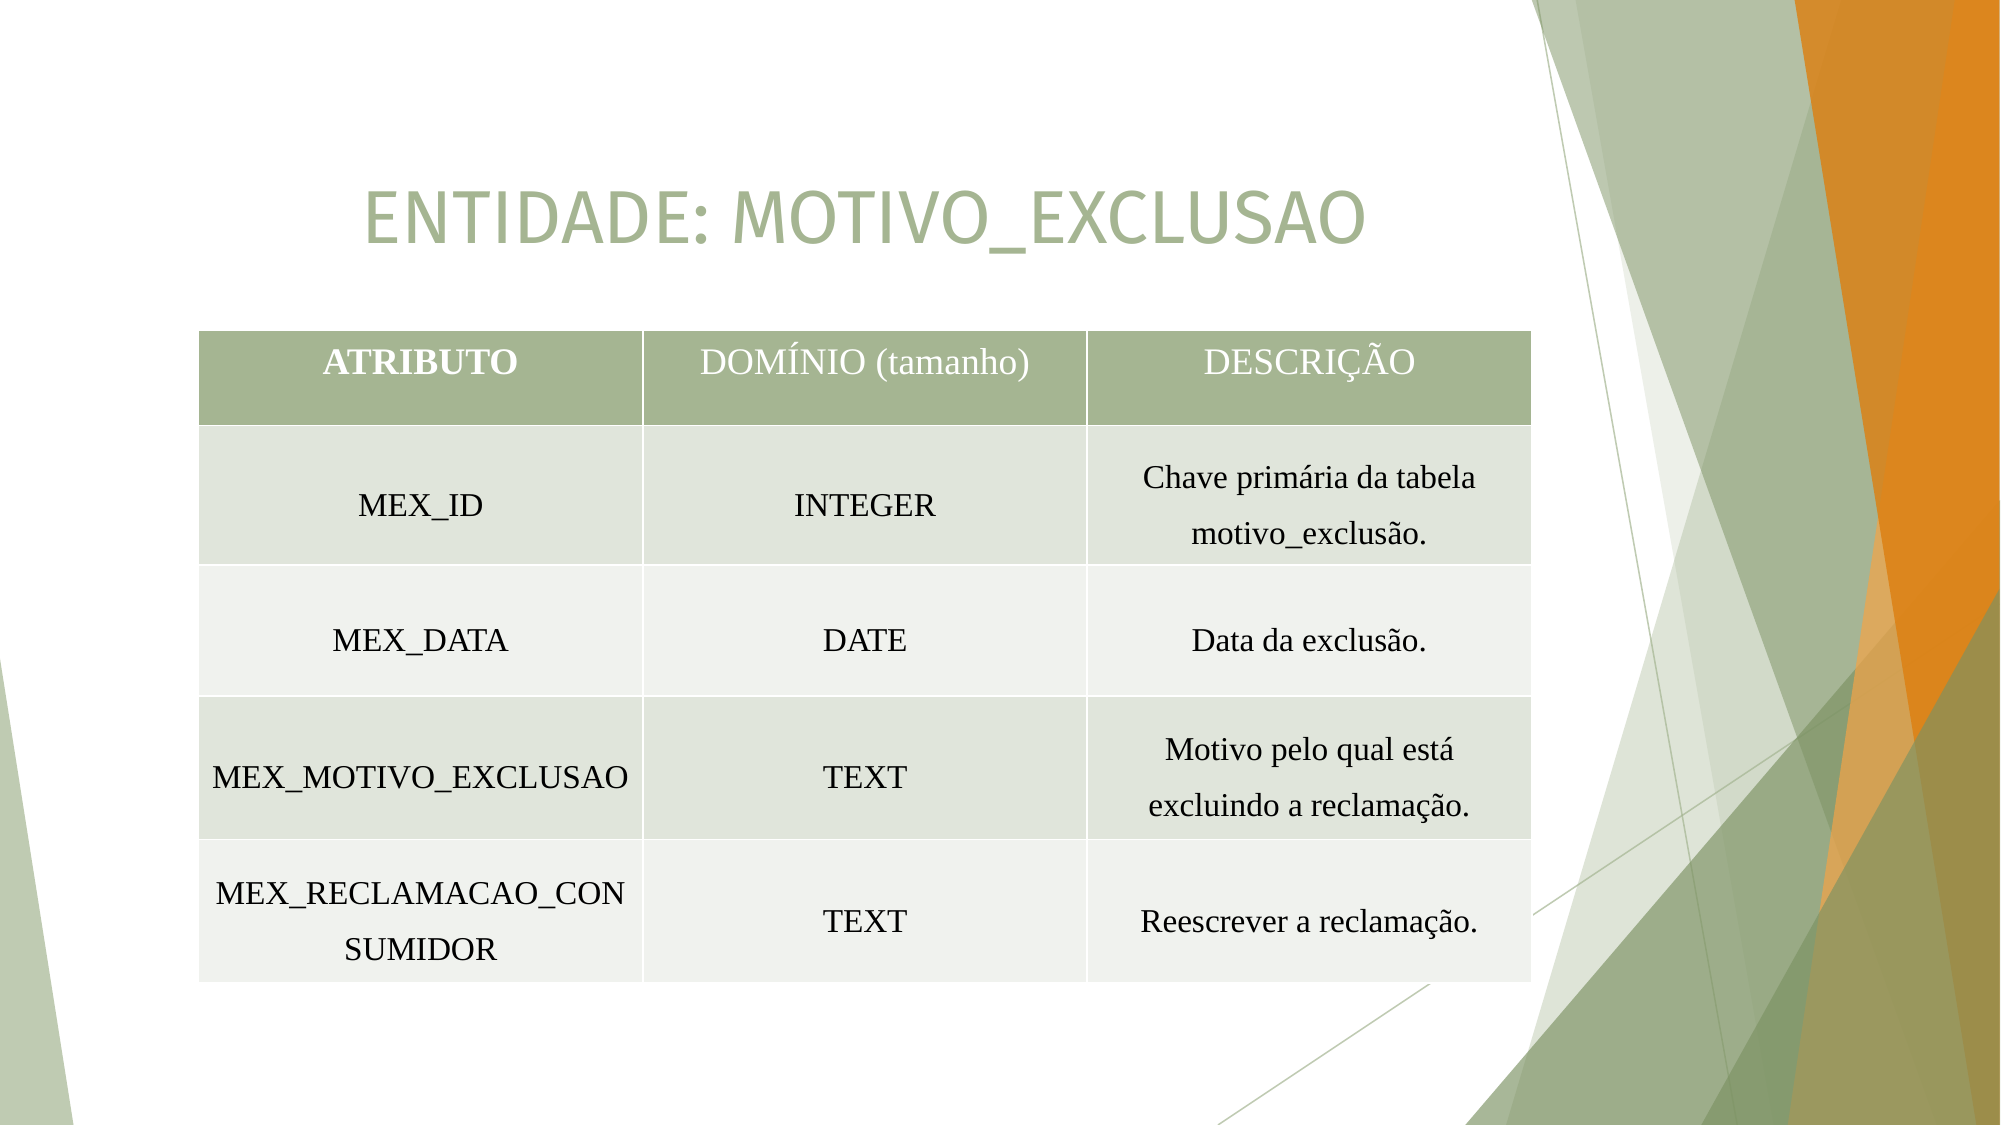

# ENTIDADE: MOTIVO_EXCLUSAO
| ATRIBUTO | DOMÍNIO (tamanho) | DESCRIÇÃO |
| --- | --- | --- |
| MEX\_ID | INTEGER | Chave primária da tabela motivo\_exclusão. |
| MEX\_DATA | DATE | Data da exclusão. |
| MEX\_MOTIVO\_EXCLUSAO | TEXT | Motivo pelo qual está excluindo a reclamação. |
| MEX\_RECLAMACAO\_CONSUMIDOR | TEXT | Reescrever a reclamação. |